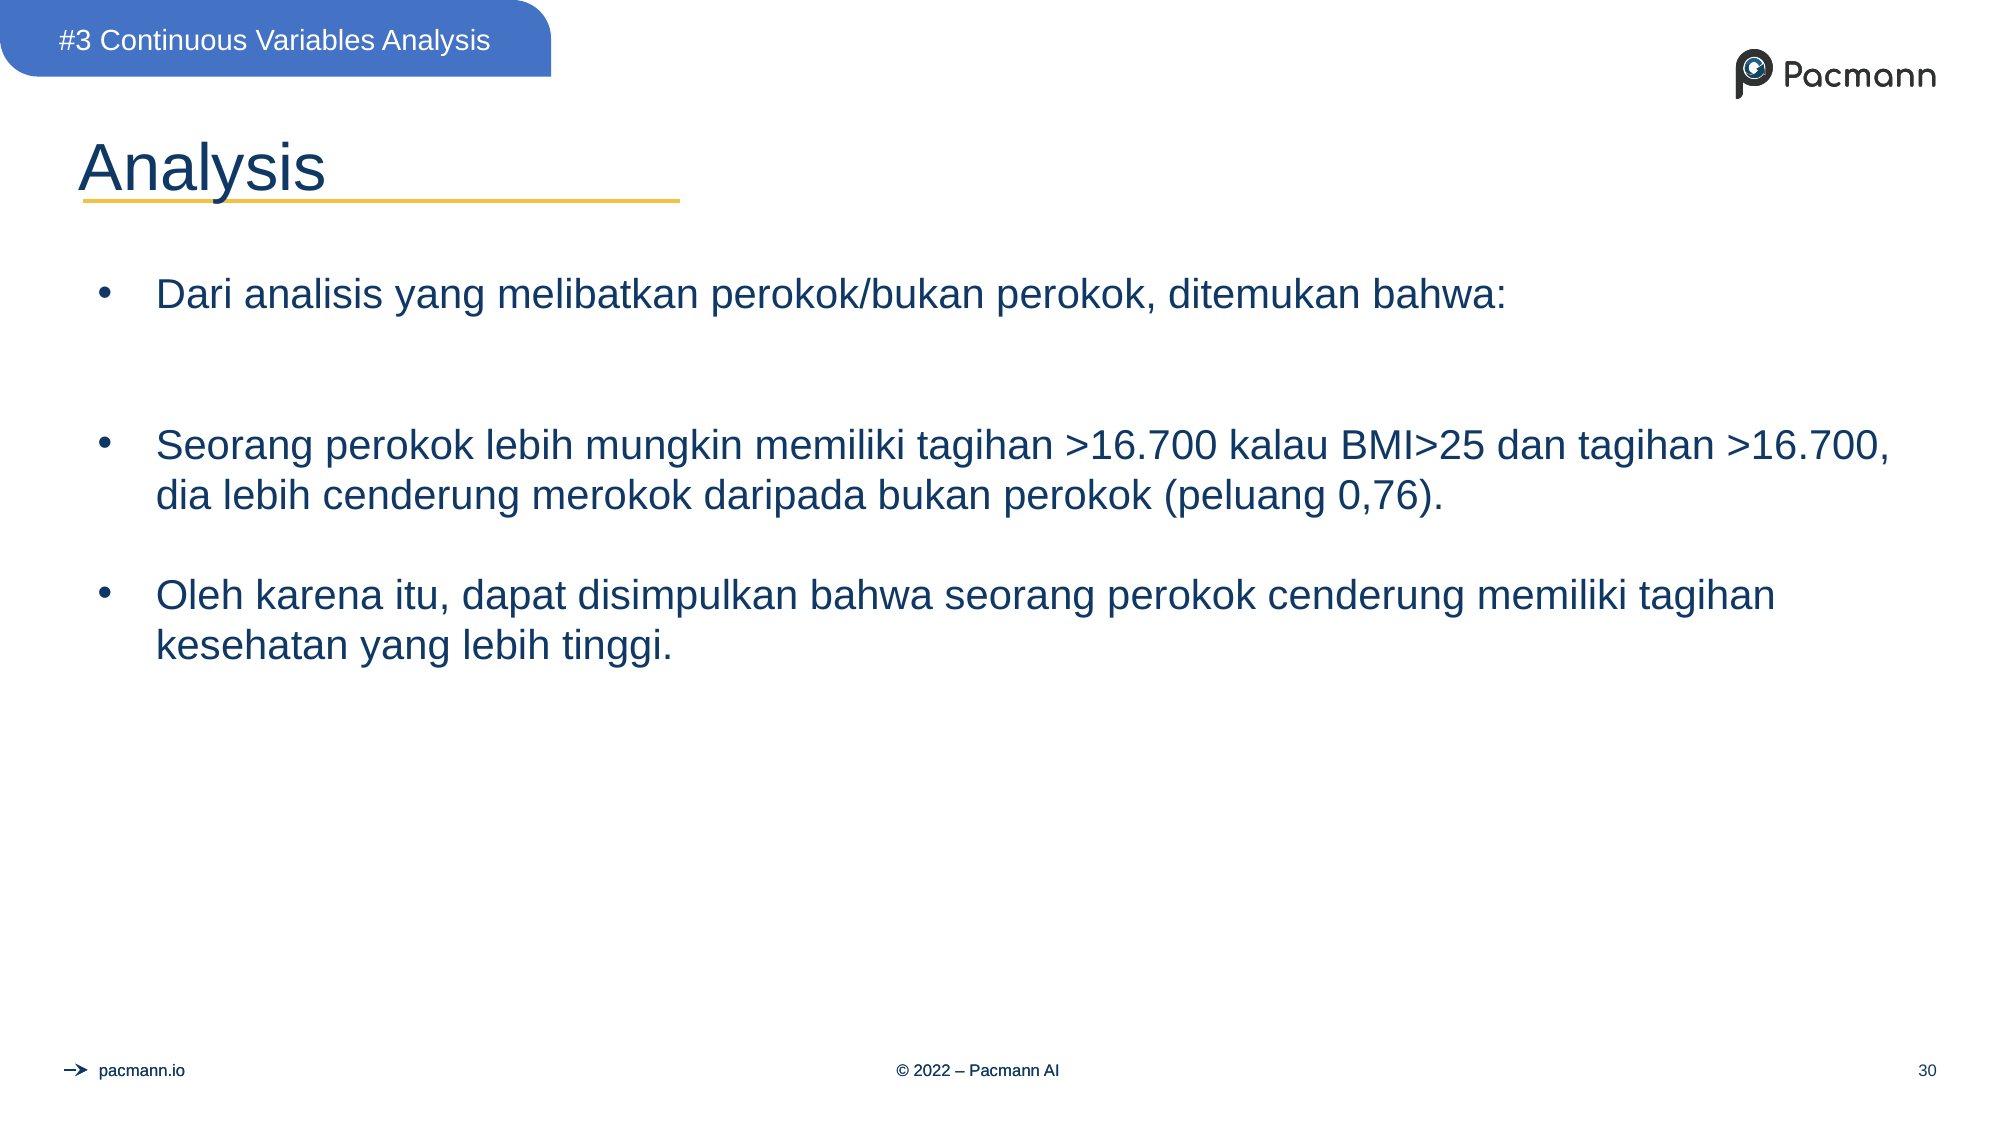

#3 Continuous Variables Analysis
# Analysis
Dari analisis yang melibatkan perokok/bukan perokok, ditemukan bahwa:

Seorang perokok lebih mungkin memiliki tagihan >16.700 kalau BMI>25 dan tagihan >16.700, dia lebih cenderung merokok daripada bukan perokok (peluang 0,76).

Oleh karena itu, dapat disimpulkan bahwa seorang perokok cenderung memiliki tagihan kesehatan yang lebih tinggi.